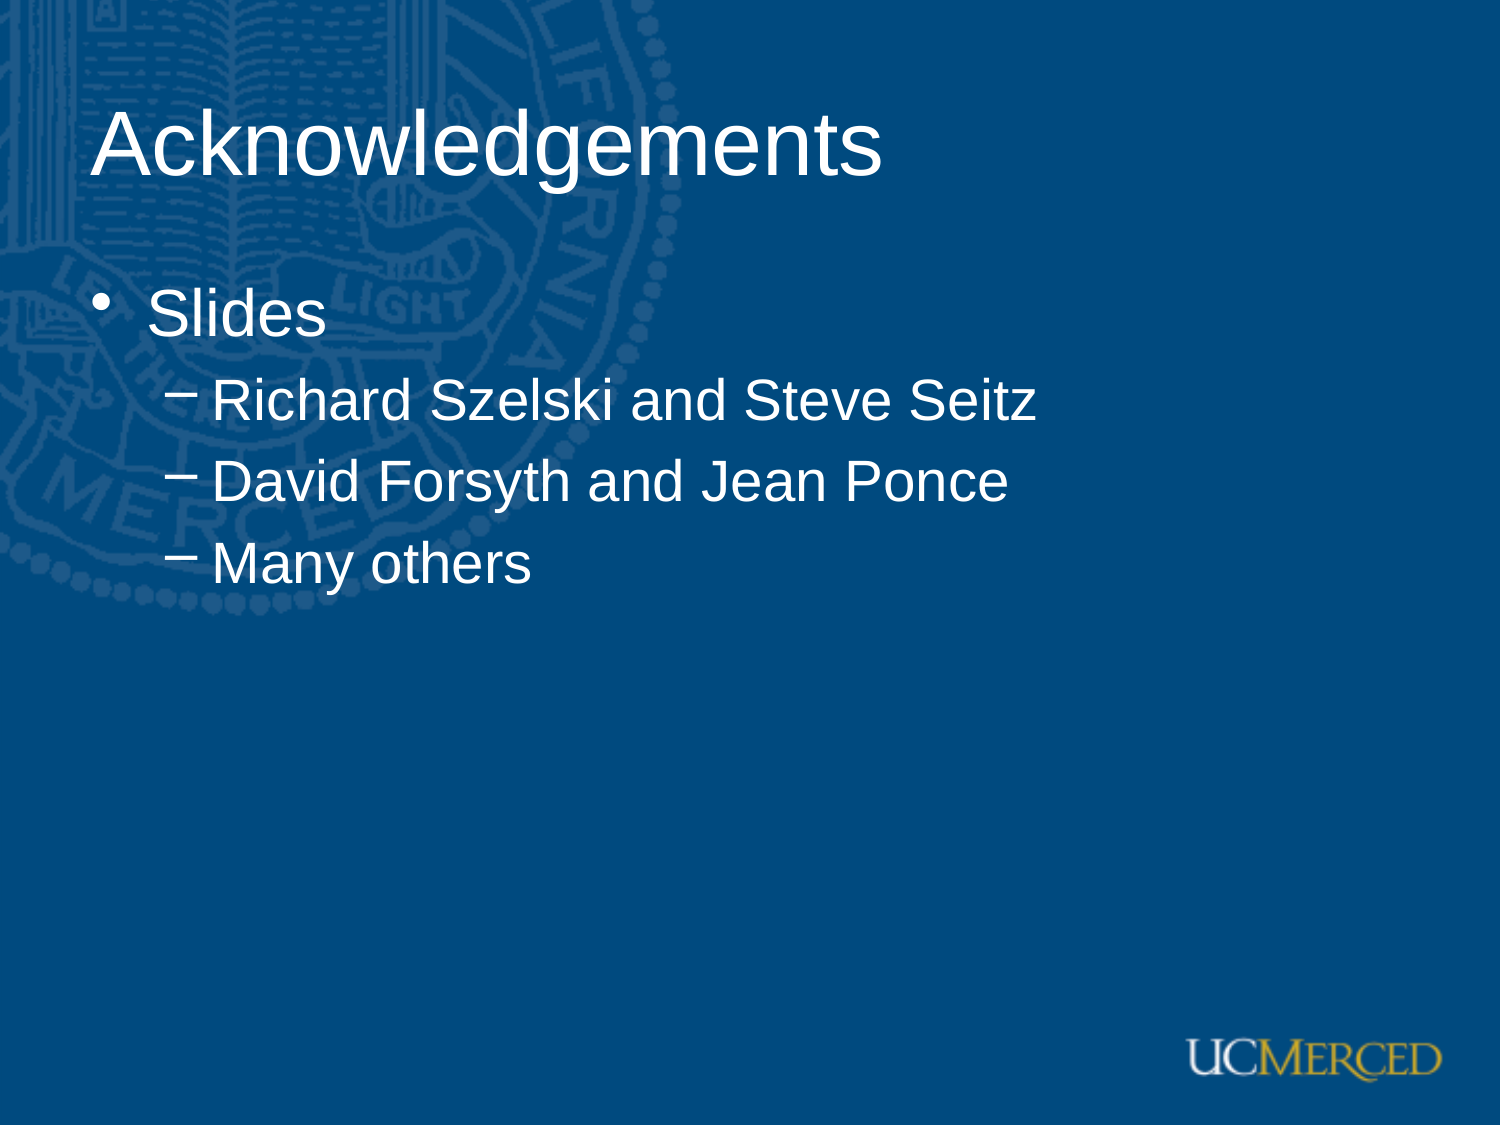

# Acknowledgements
Slides
Richard Szelski and Steve Seitz
David Forsyth and Jean Ponce
Many others